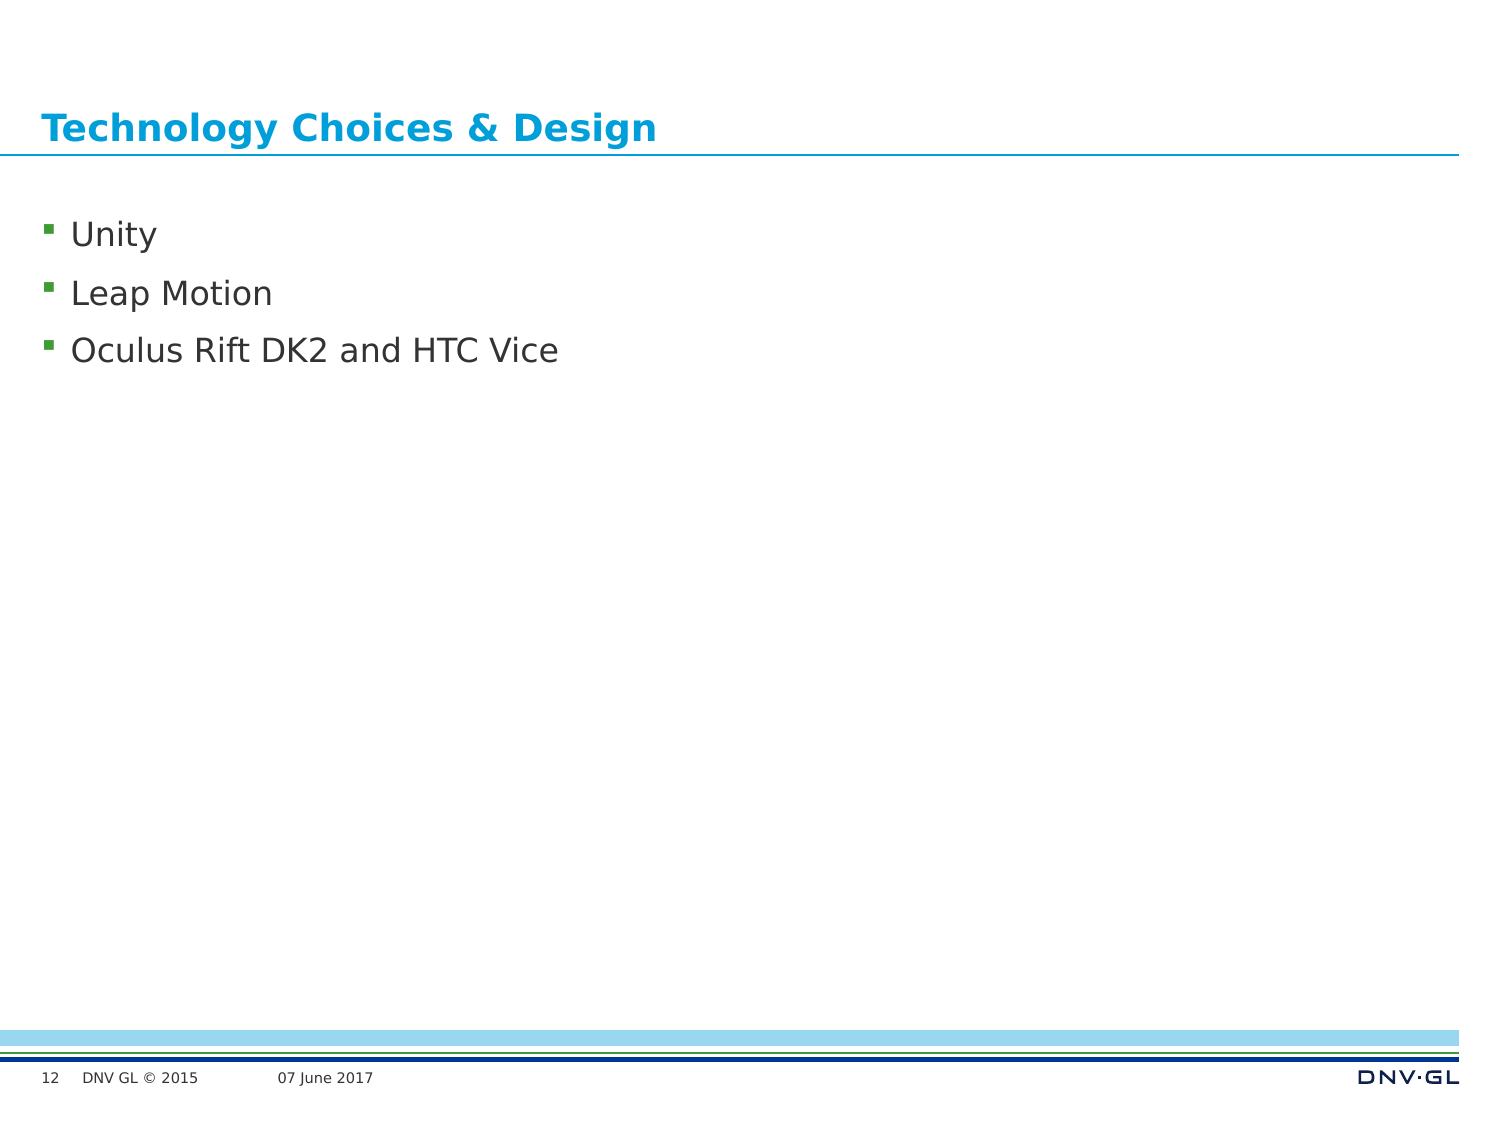

# Technology Choices & Design
Unity
Leap Motion
Oculus Rift DK2 and HTC Vice

12